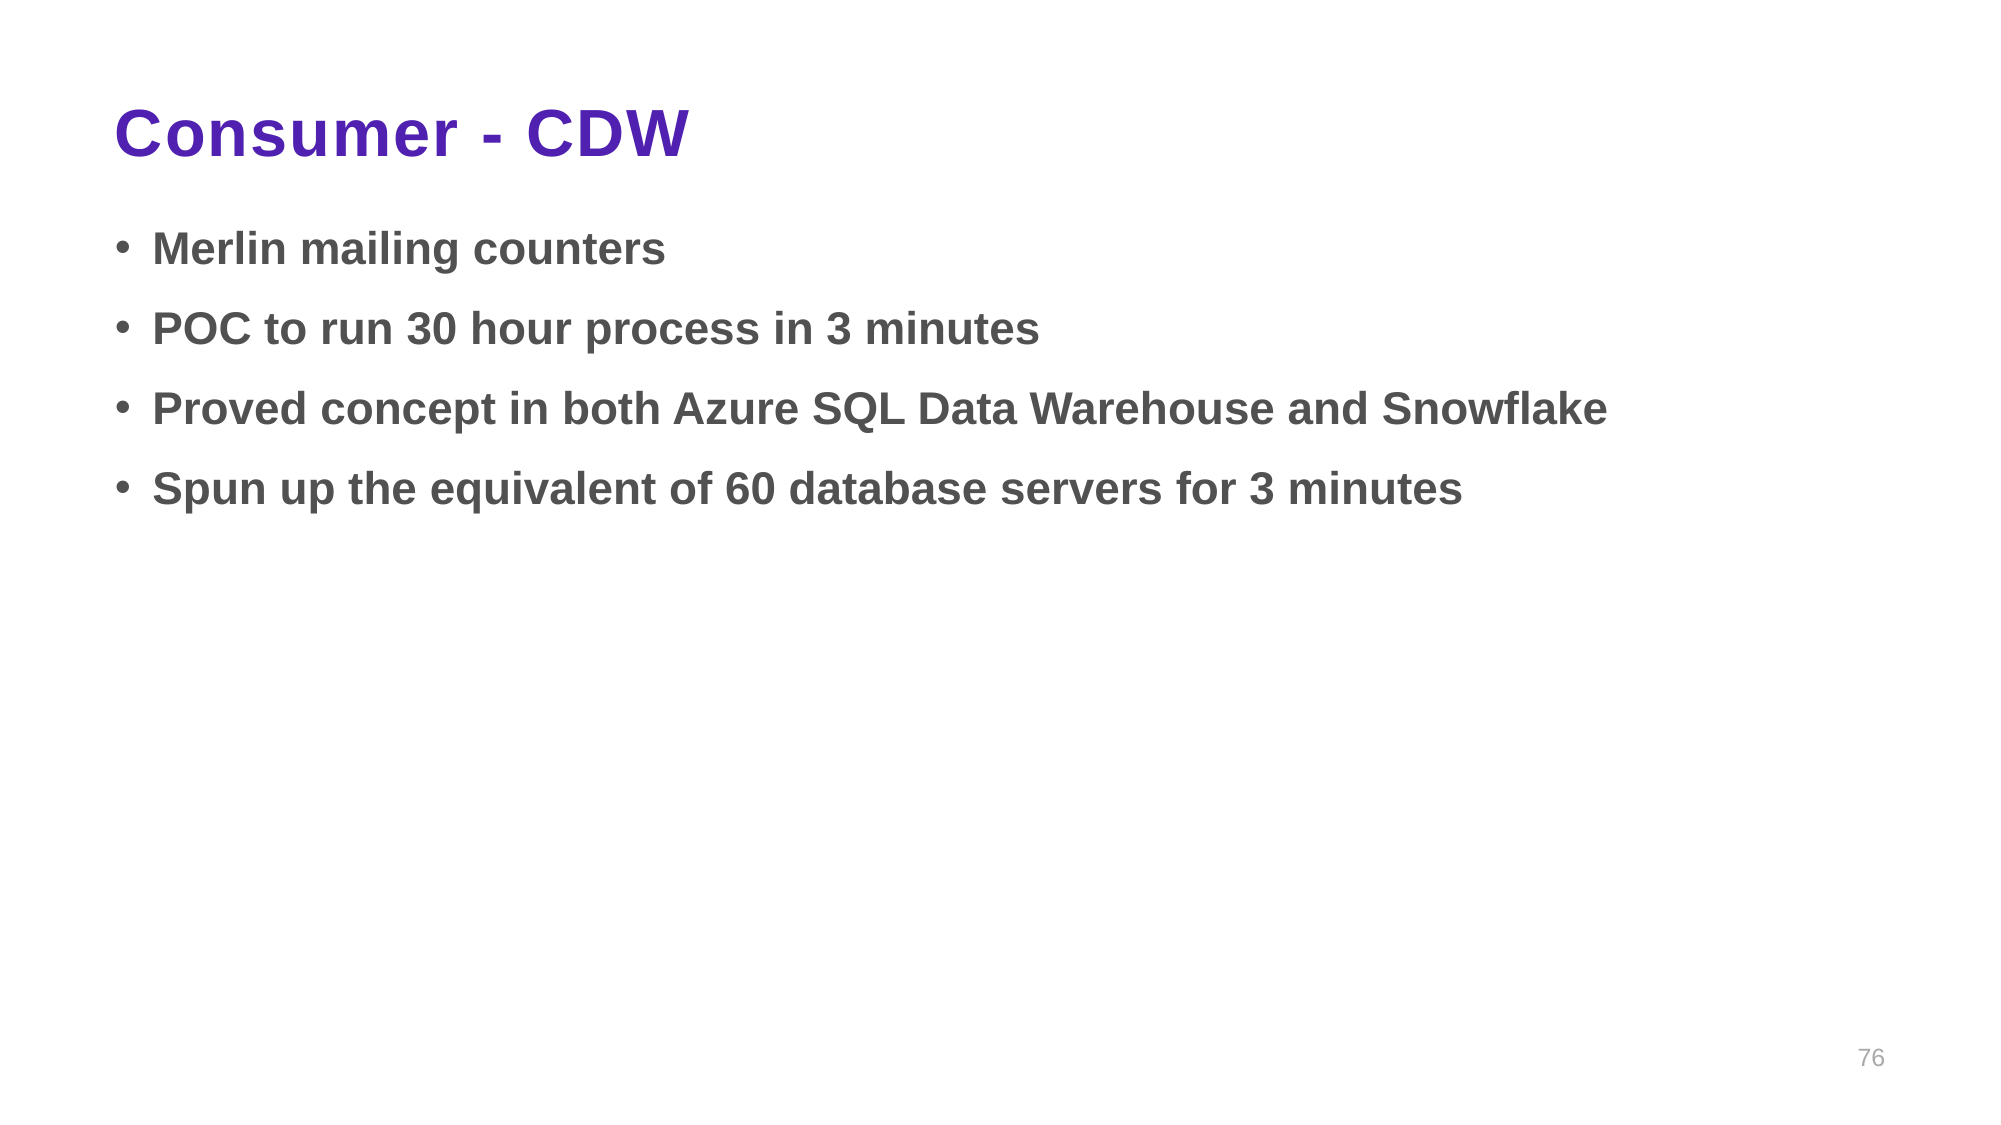

# Consumer - CDW
Merlin mailing counters
POC to run 30 hour process in 3 minutes
Proved concept in both Azure SQL Data Warehouse and Snowflake
Spun up the equivalent of 60 database servers for 3 minutes

76